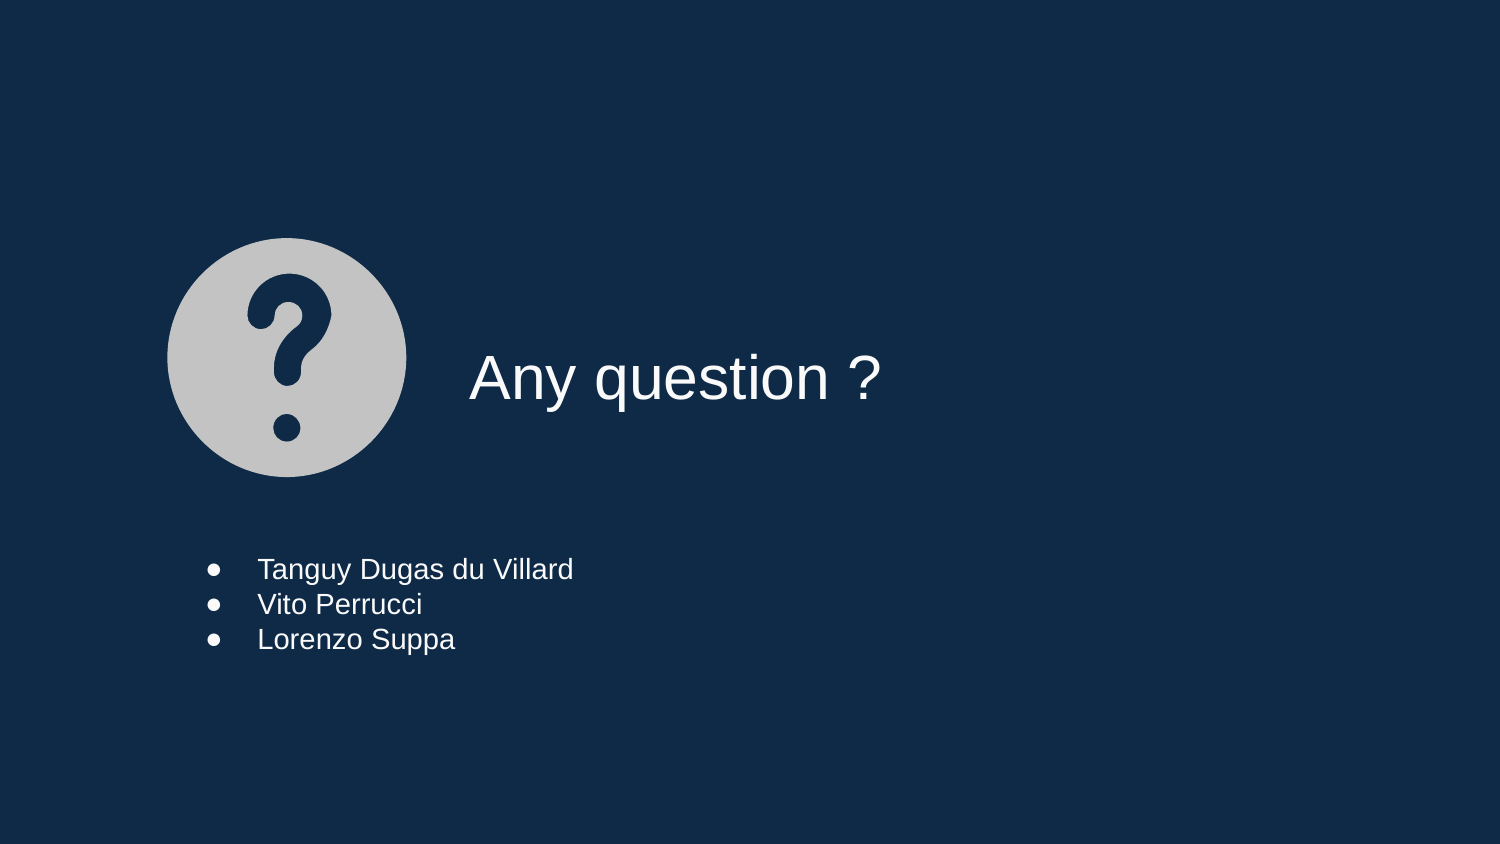

Any question ?
Tanguy Dugas du Villard
Vito Perrucci
Lorenzo Suppa